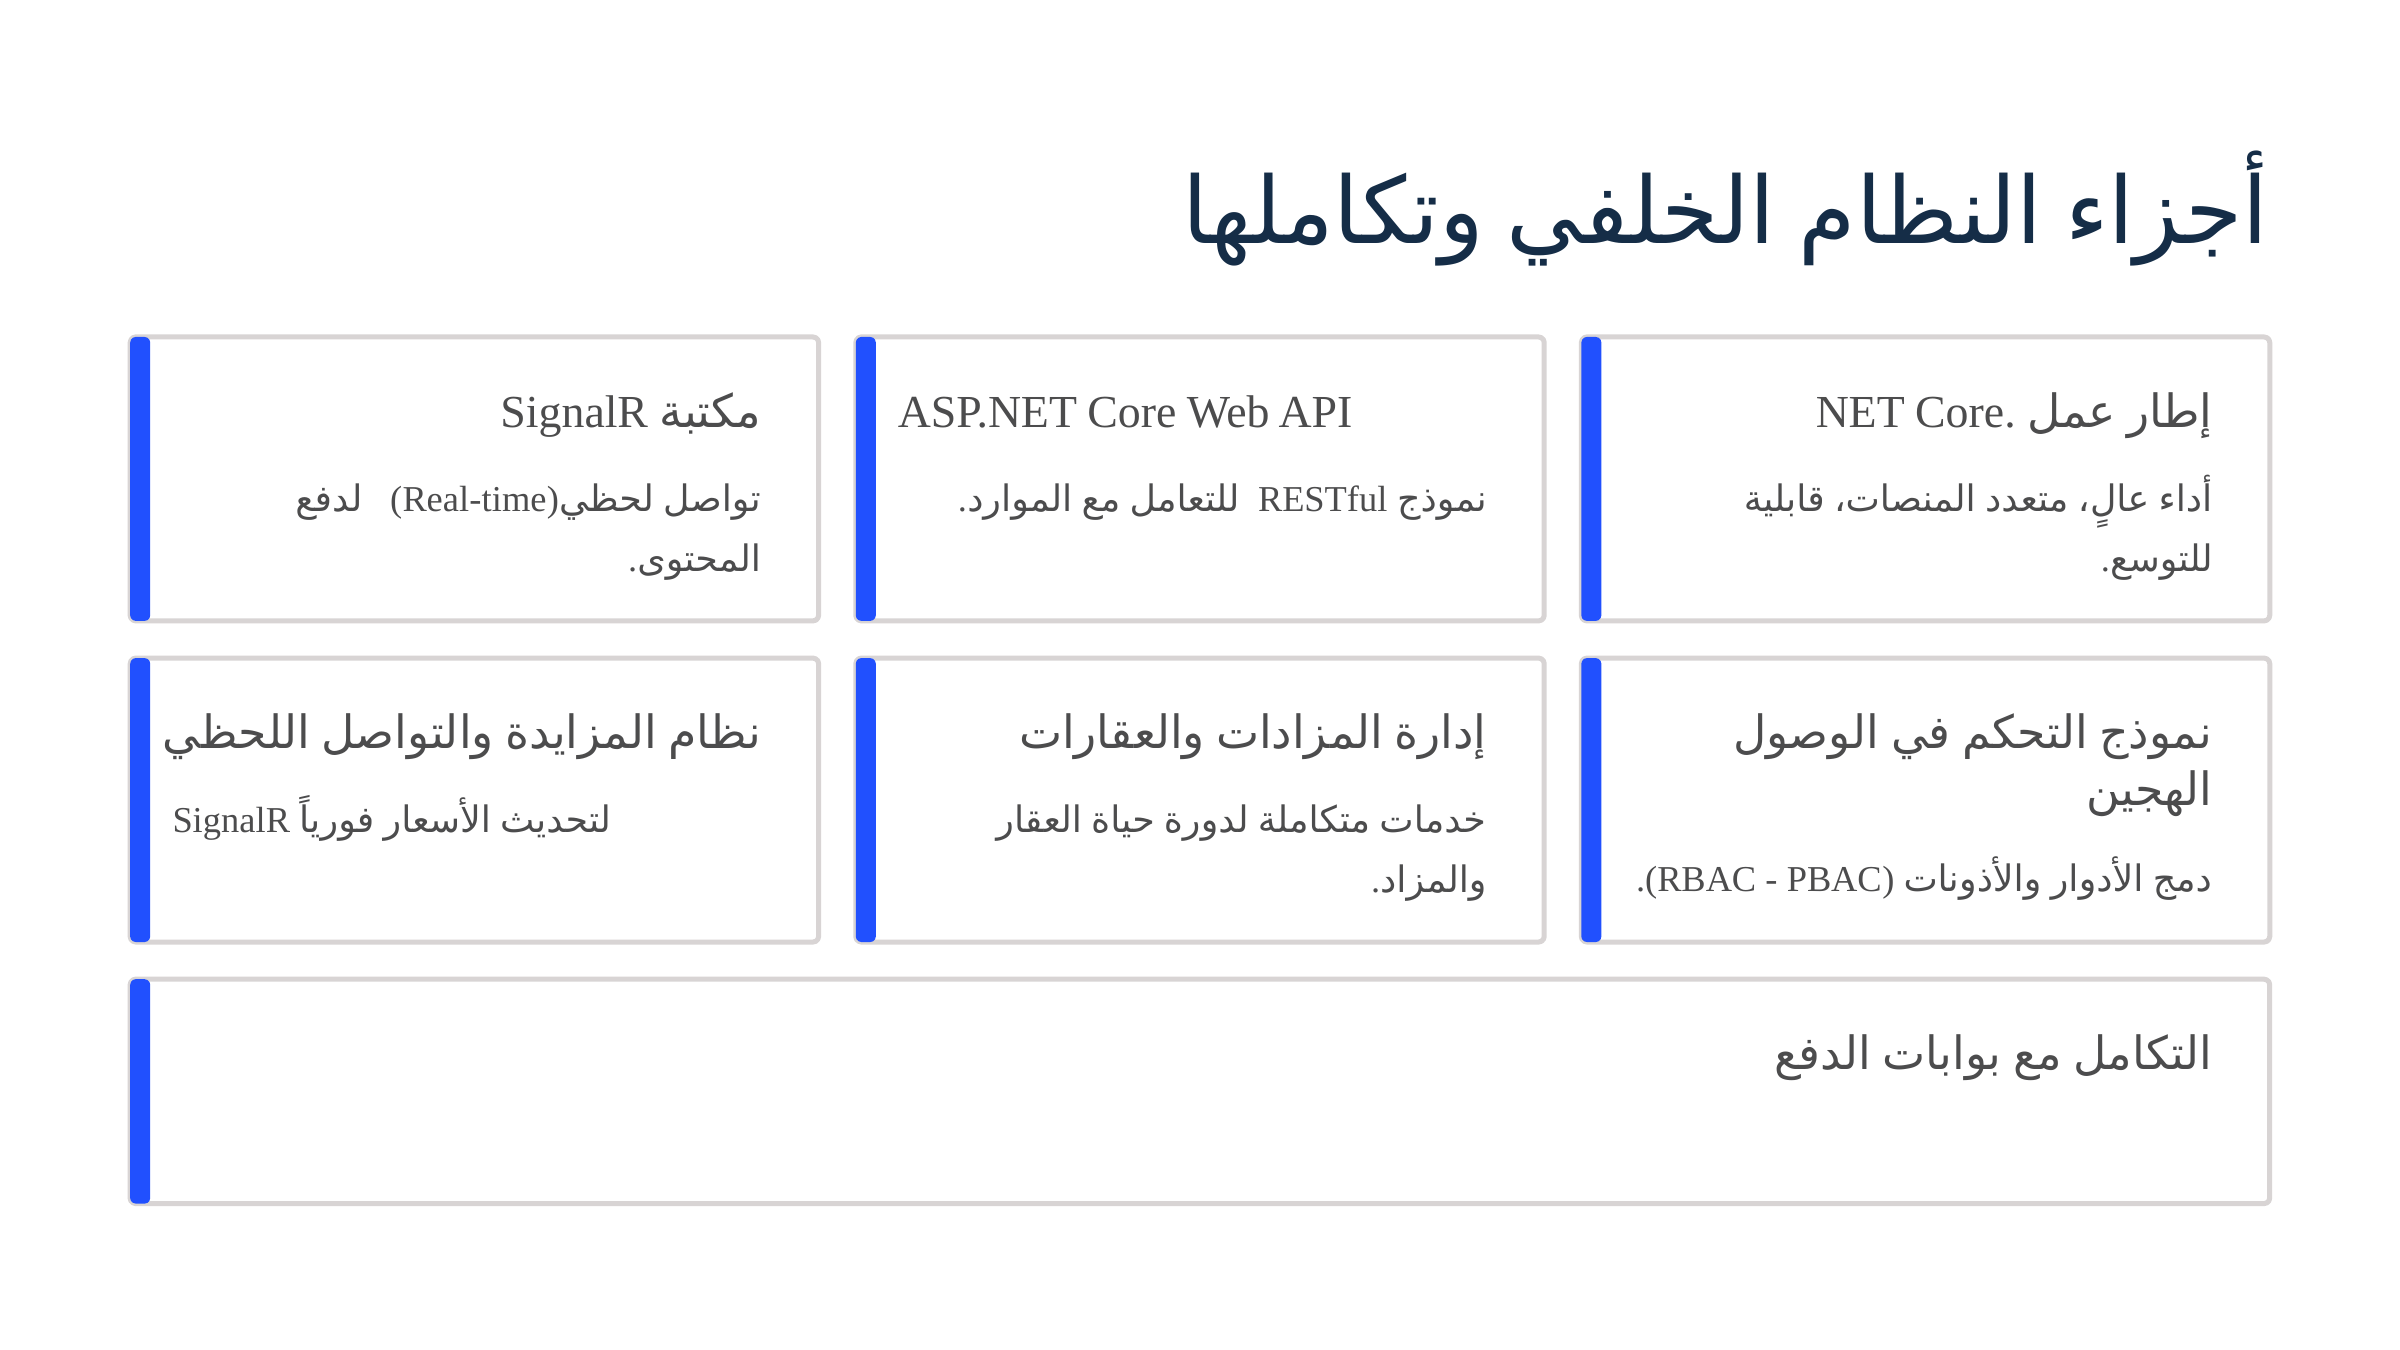

أجزاء النظام الخلفي وتكاملها

مكتبة SignalR
ASP.NET Core Web API
إطار عمل .NET Core
تواصل لحظي(Real-time)   لدفع المحتوى.
نموذج RESTful  للتعامل مع الموارد.
أداء عالٍ، متعدد المنصات، قابلية للتوسع.

نظام المزايدة والتواصل اللحظي
إدارة المزادات والعقارات
نموذج التحكم في الوصول الهجين
SignalR لتحديث الأسعار فورياً
خدمات متكاملة لدورة حياة العقار والمزاد.
دمج الأدوار والأذونات (RBAC - PBAC).

التكامل مع بوابات الدفع